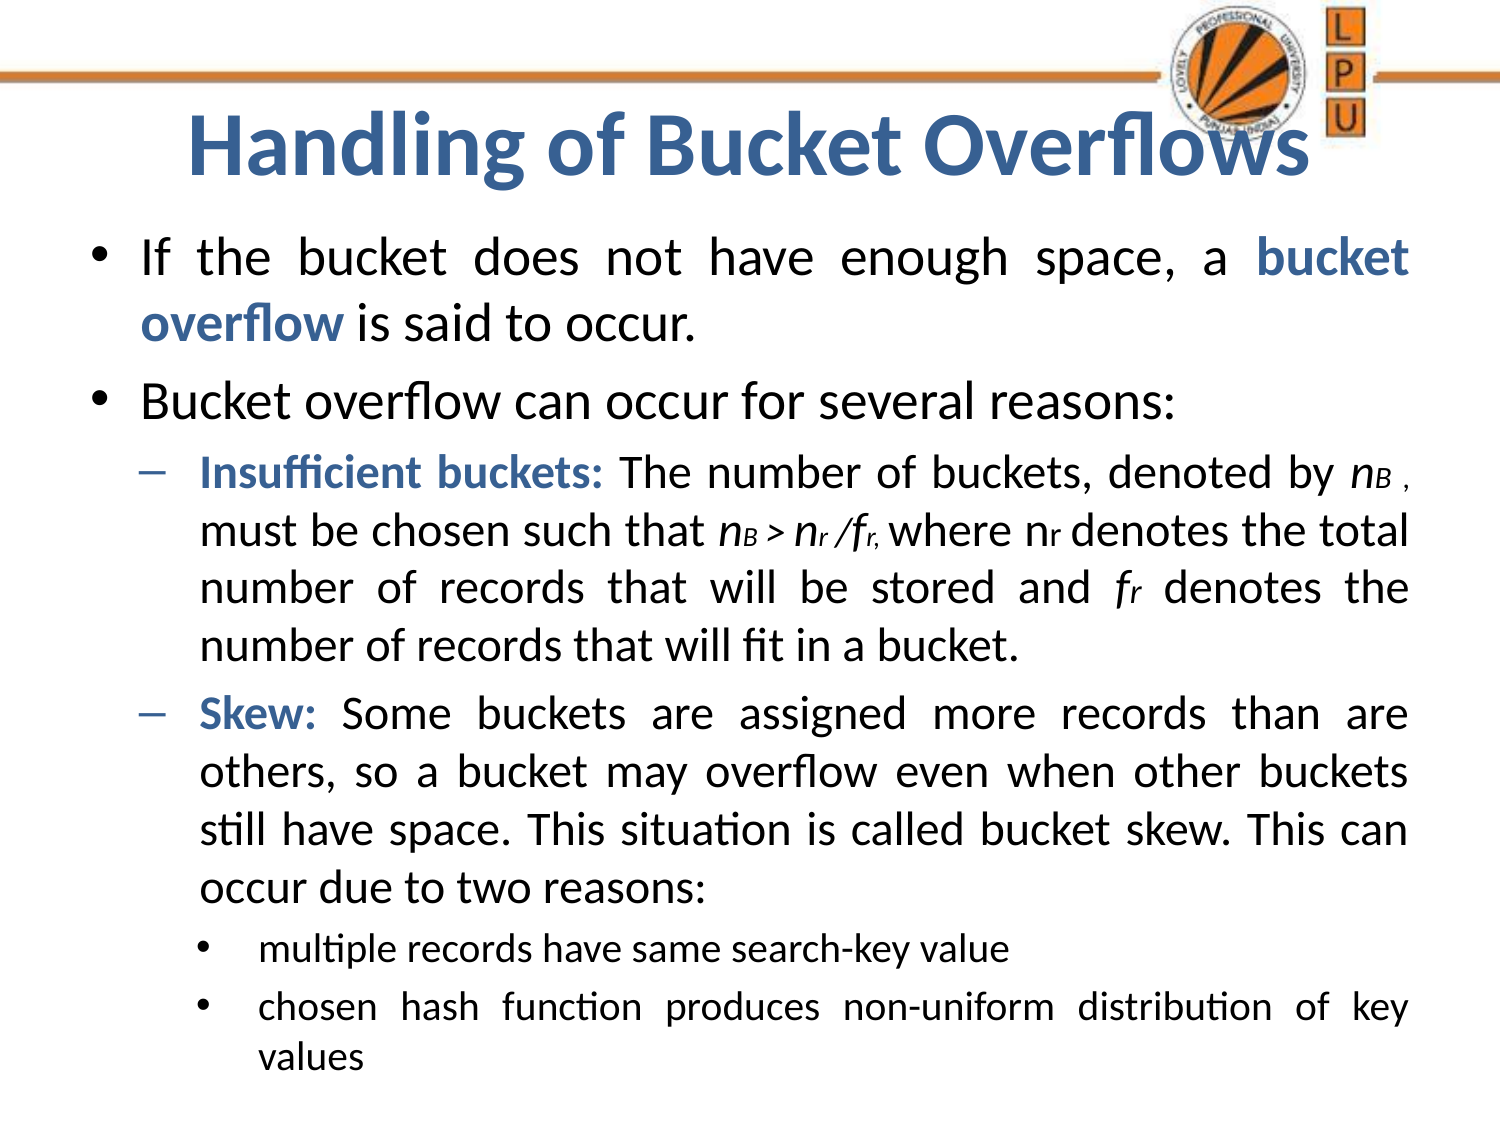

# Handling of Bucket Overflows
If the bucket does not have enough space, a bucket overflow is said to occur.
Bucket overflow can occur for several reasons:
Insufficient buckets: The number of buckets, denoted by nB , must be chosen such that nB > nr /fr, where nr denotes the total number of records that will be stored and fr denotes the number of records that will fit in a bucket.
Skew: Some buckets are assigned more records than are others, so a bucket may overflow even when other buckets still have space. This situation is called bucket skew. This can occur due to two reasons:
multiple records have same search-key value
chosen hash function produces non-uniform distribution of key values